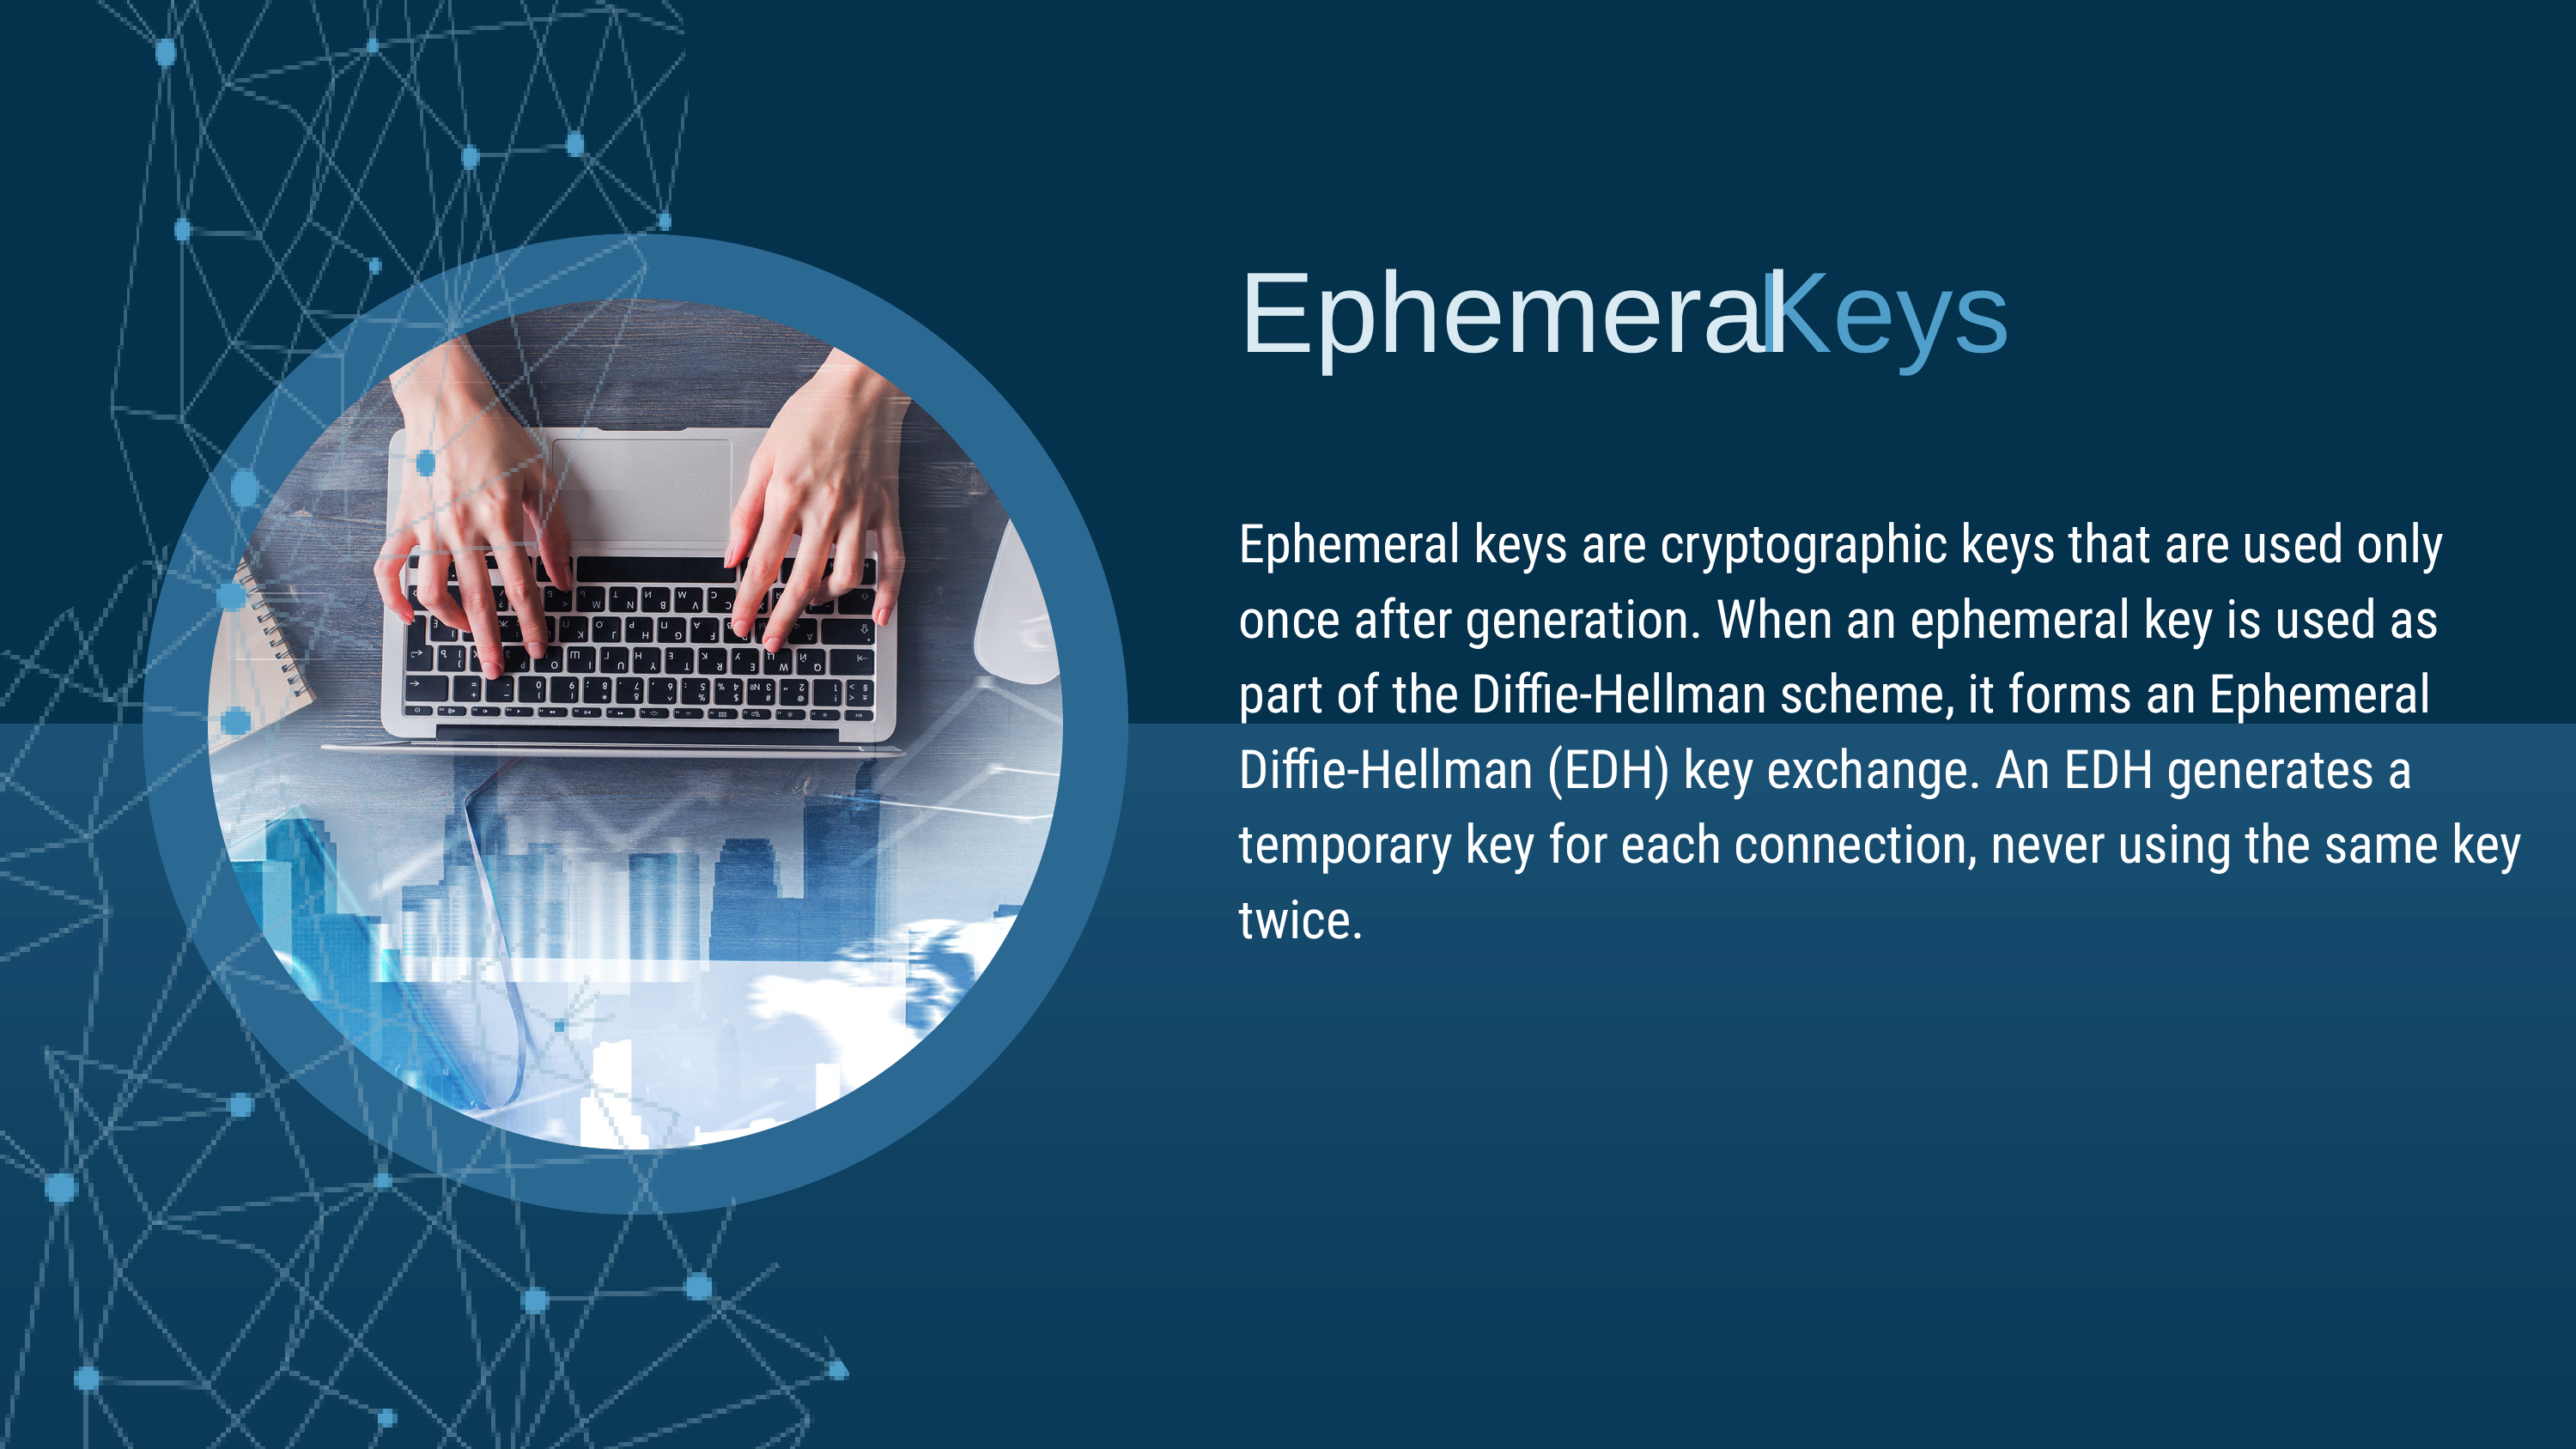

Ephemeral
Keys

Ephemeral keys are cryptographic keys that are used only once after generation. When an ephemeral key is used as part of the Diffie-Hellman scheme, it forms an Ephemeral Diffie-Hellman (EDH) key exchange. An EDH generates a temporary key for each connection, never using the same key twice.